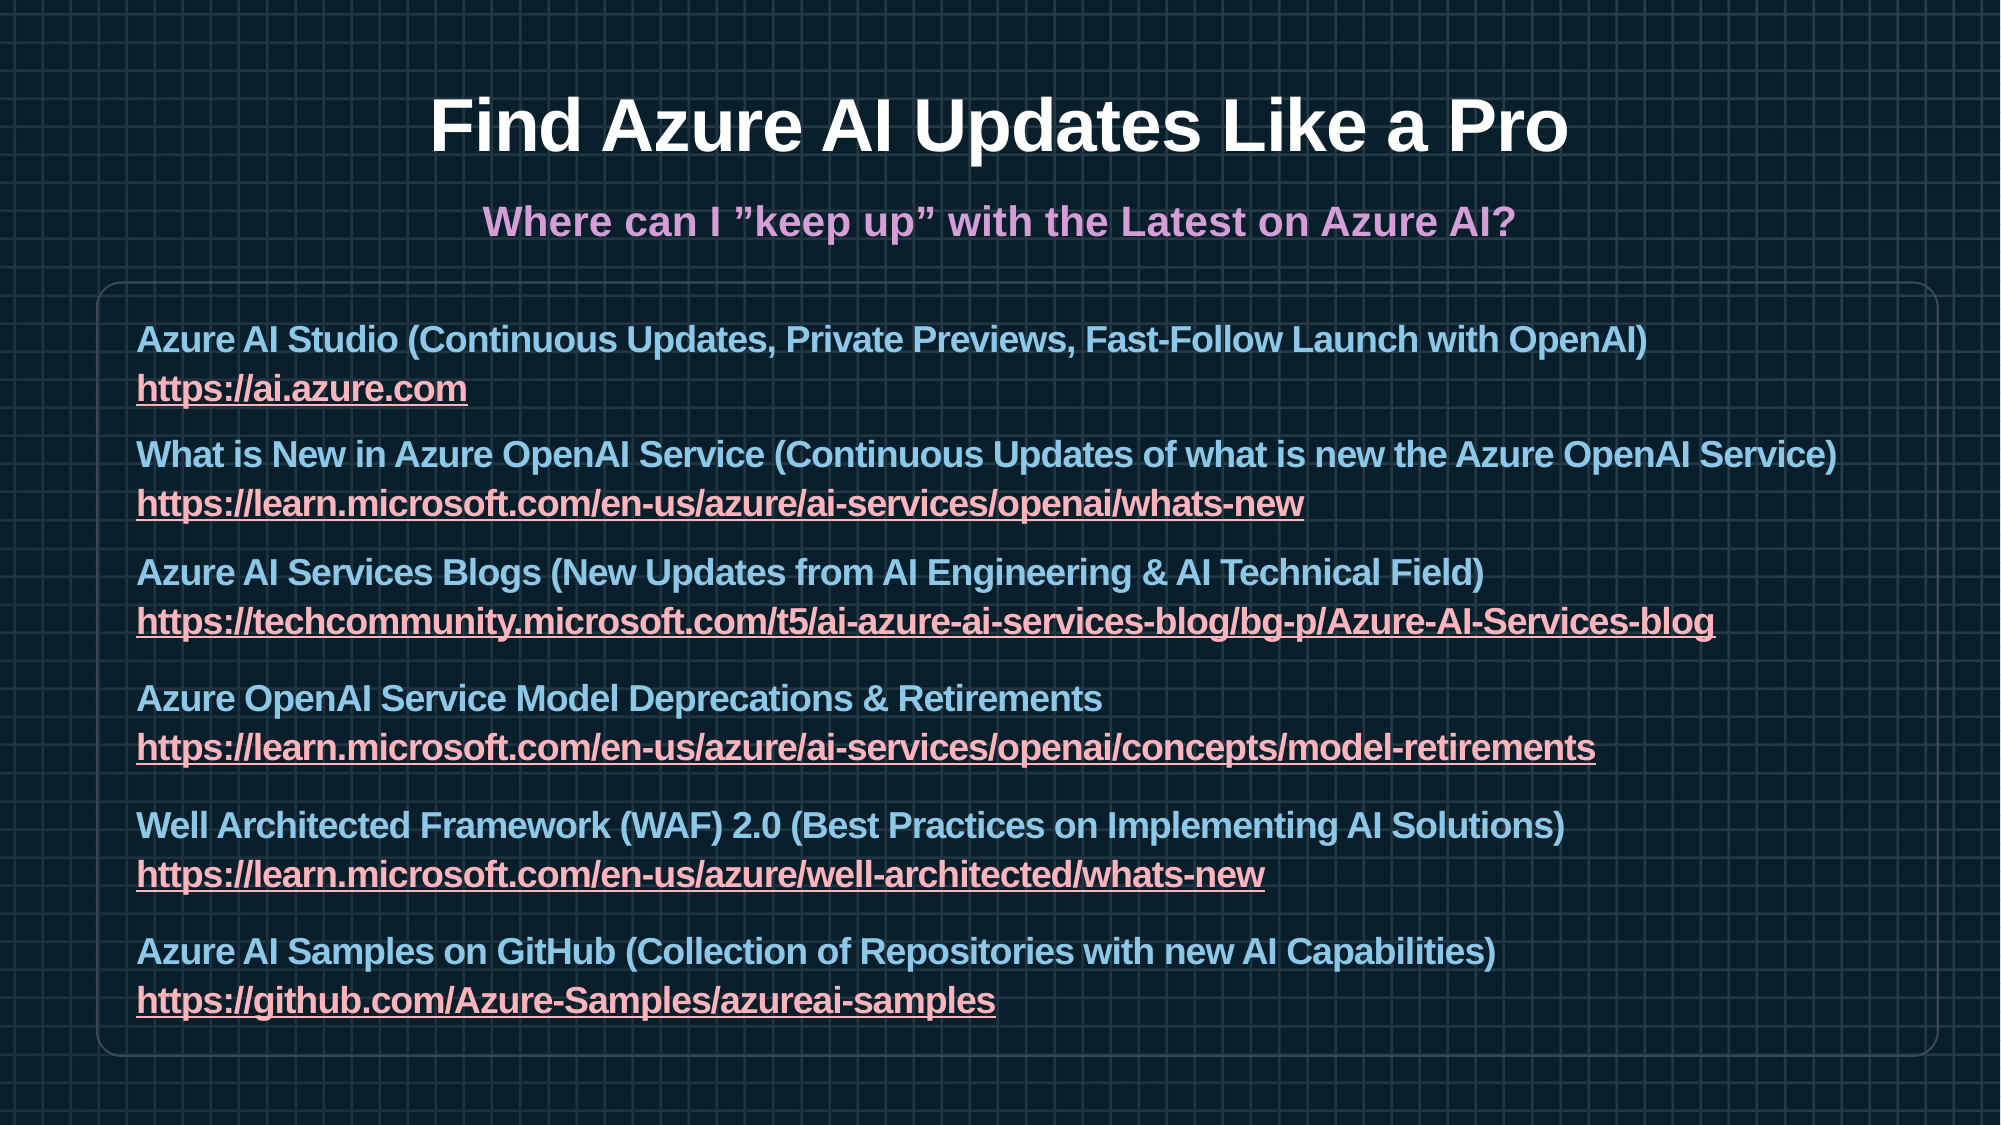

Find Azure AI Updates Like a Pro
Where can I ”keep up” with the Latest on Azure AI?

Azure AI Studio (Continuous Updates, Private Previews, Fast-Follow Launch with OpenAI)
https://ai.azure.com
What is New in Azure OpenAI Service (Continuous Updates of what is new the Azure OpenAI Service)
https://learn.microsoft.com/en-us/azure/ai-services/openai/whats-new
Azure AI Services Blogs (New Updates from AI Engineering & AI Technical Field)
https://techcommunity.microsoft.com/t5/ai-azure-ai-services-blog/bg-p/Azure-AI-Services-blog
Azure OpenAI Service Model Deprecations & Retirements
https://learn.microsoft.com/en-us/azure/ai-services/openai/concepts/model-retirements
Well Architected Framework (WAF) 2.0 (Best Practices on Implementing AI Solutions)
https://learn.microsoft.com/en-us/azure/well-architected/whats-new
Azure AI Samples on GitHub (Collection of Repositories with new AI Capabilities)
https://github.com/Azure-Samples/azureai-samples